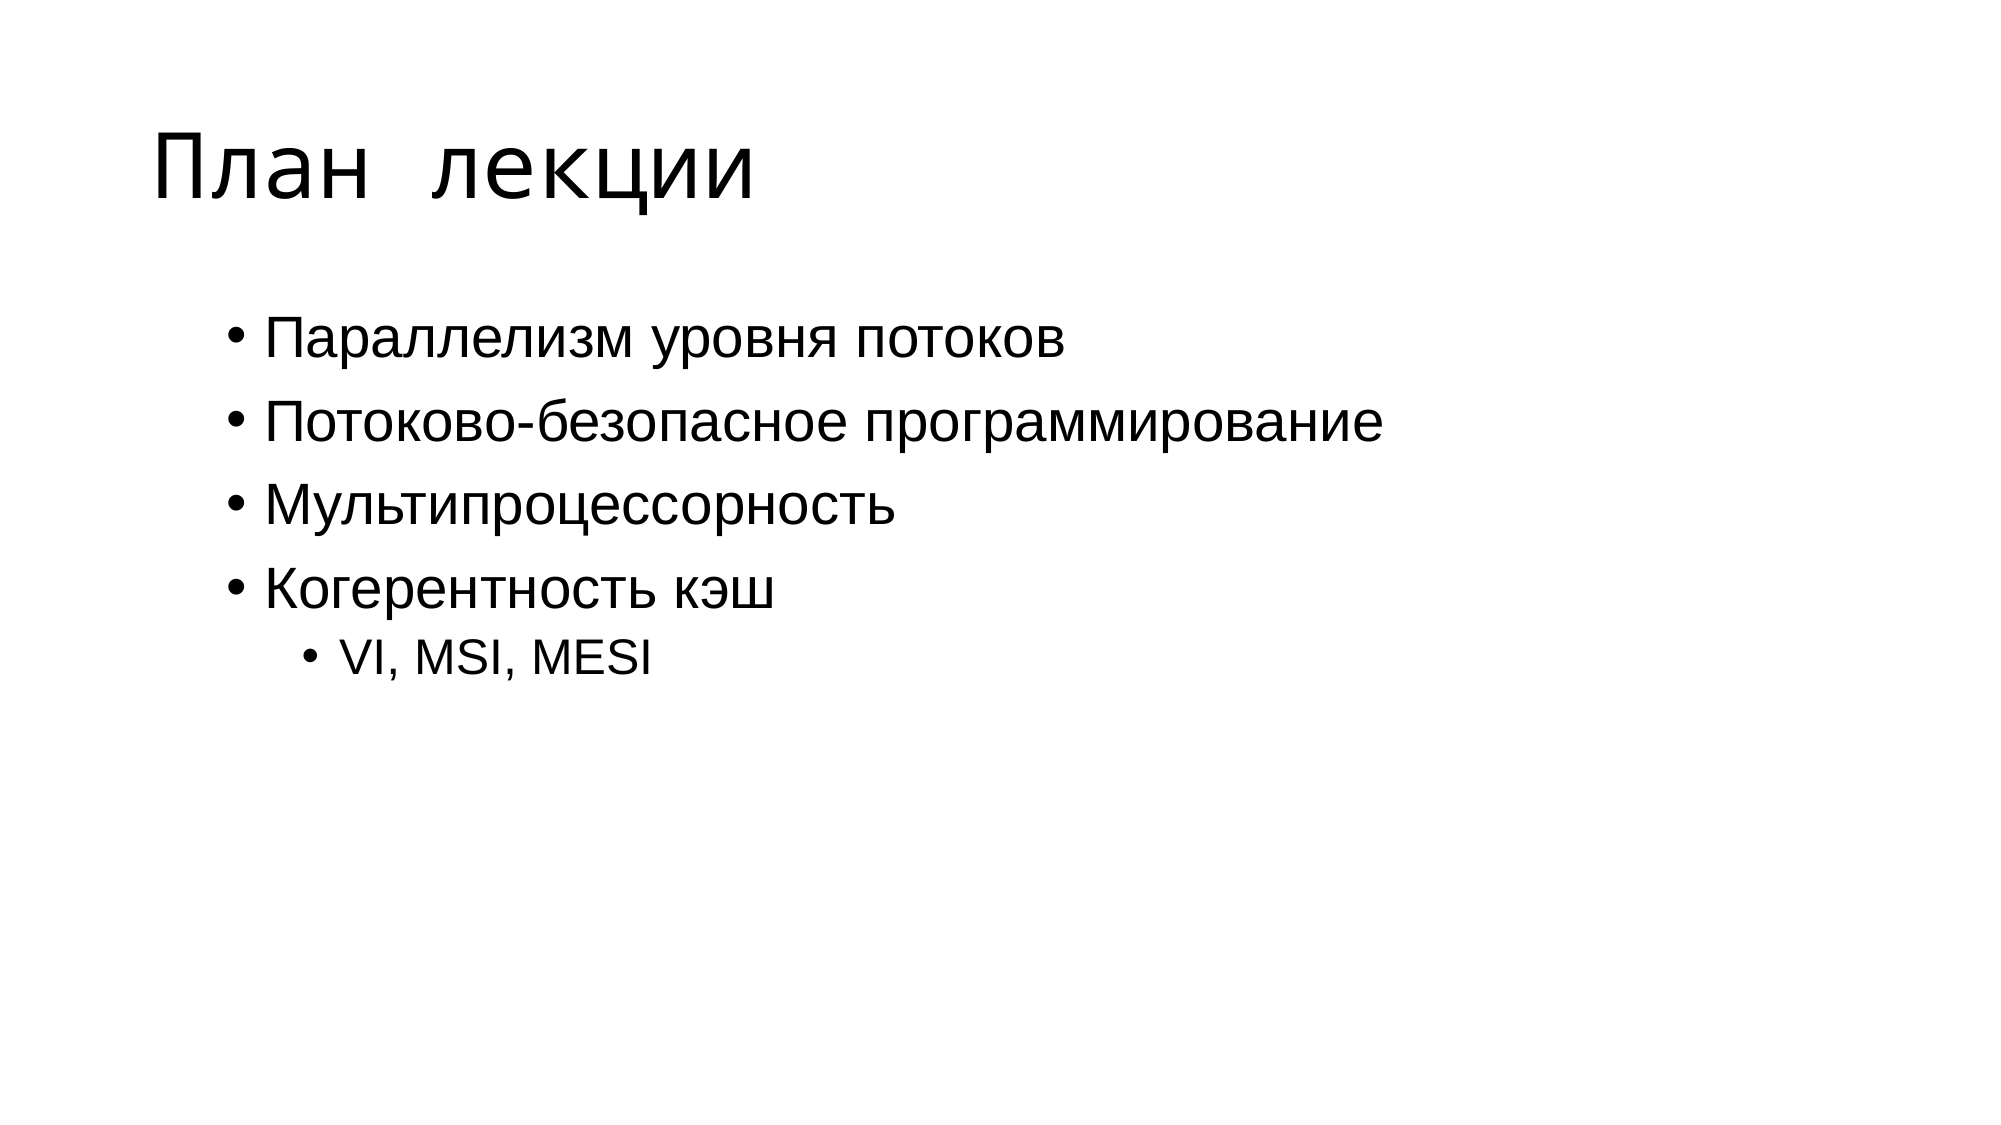

# План лекции
Параллелизм уровня потоков
Потоково-безопасное программирование
Мультипроцессорность
Когерентность кэш
VI, MSI, MESI